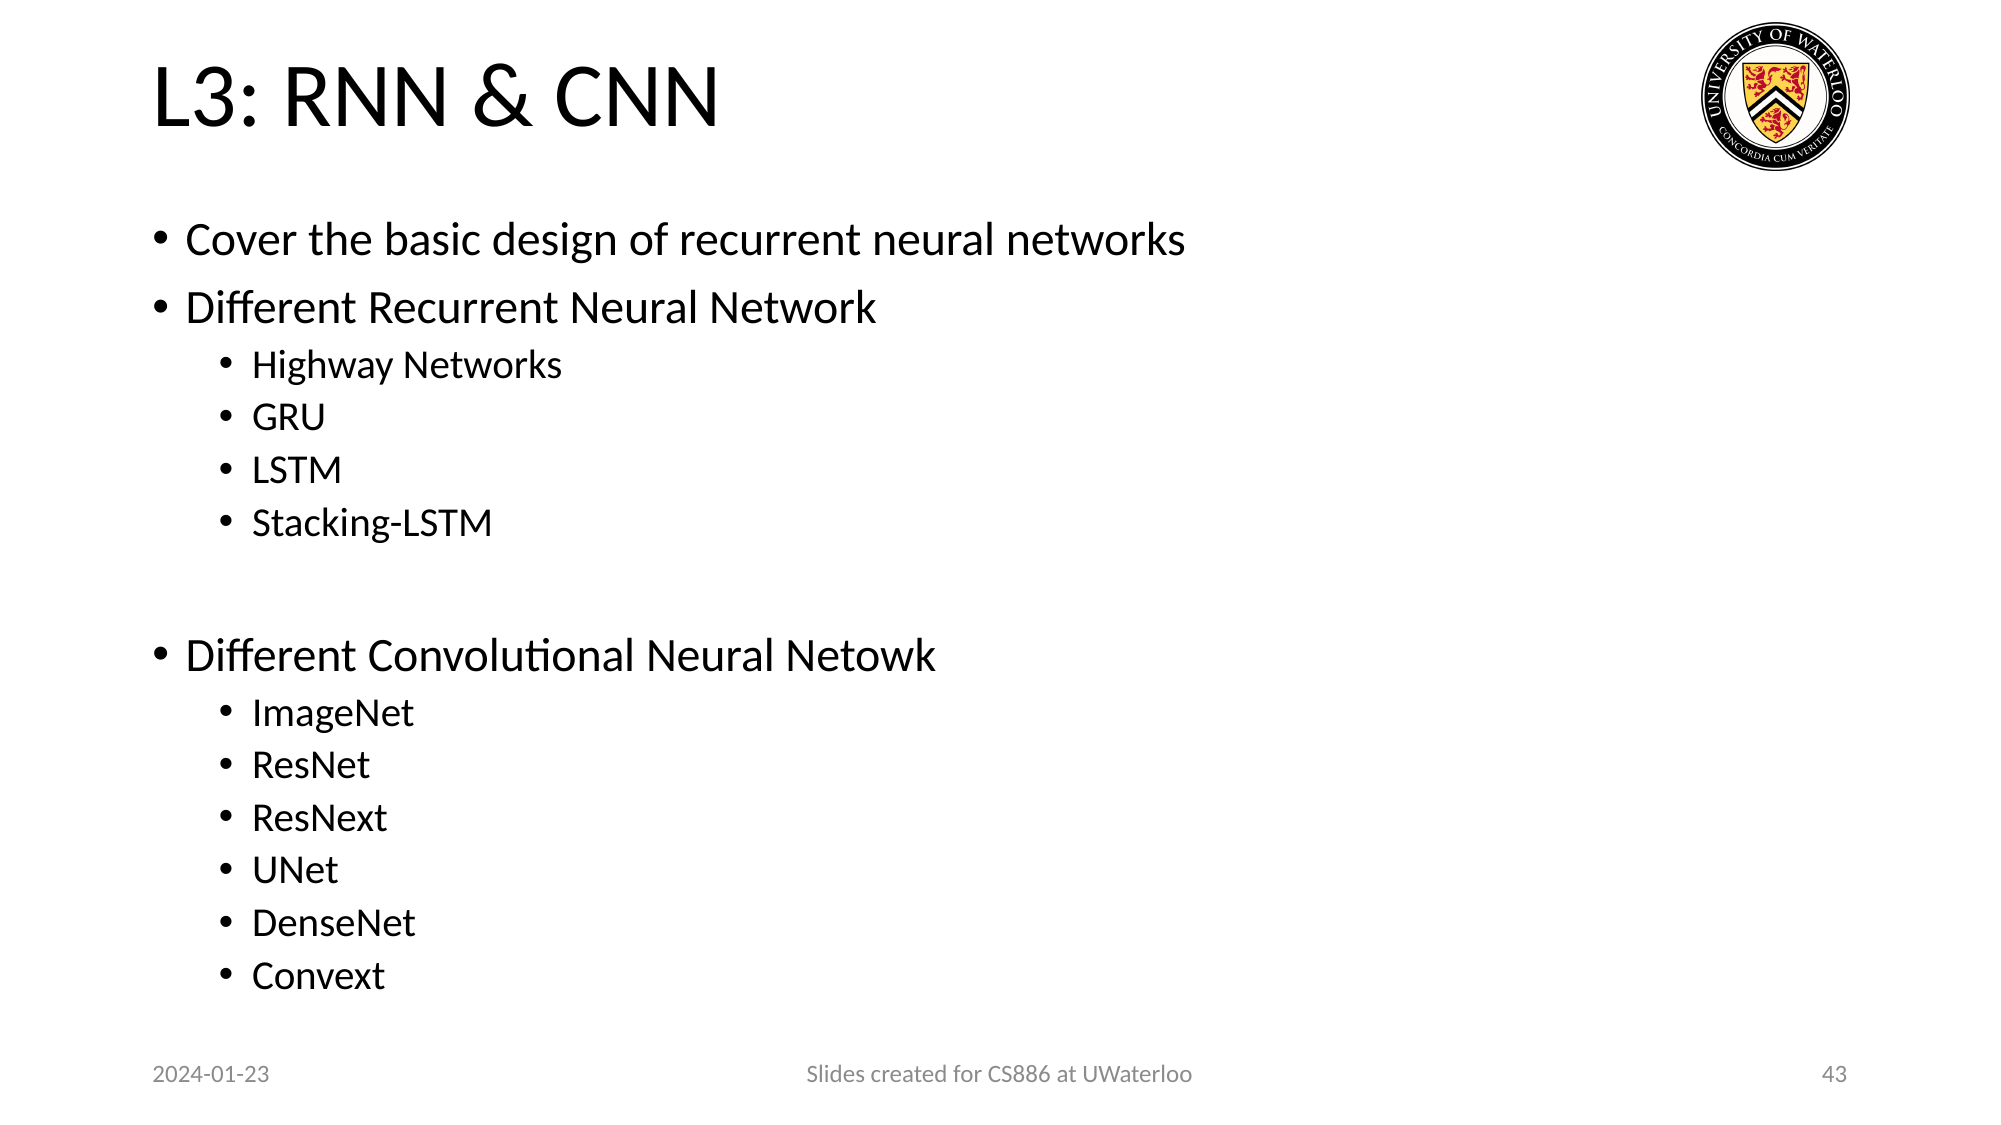

# L3: RNN & CNN
Cover the basic design of recurrent neural networks
Different Recurrent Neural Network
Highway Networks
GRU
LSTM
Stacking-LSTM

Different Convolutional Neural Netowk
ImageNet
ResNet
ResNext
UNet
DenseNet
Convext

2024-01-23
Slides created for CS886 at UWaterloo
43